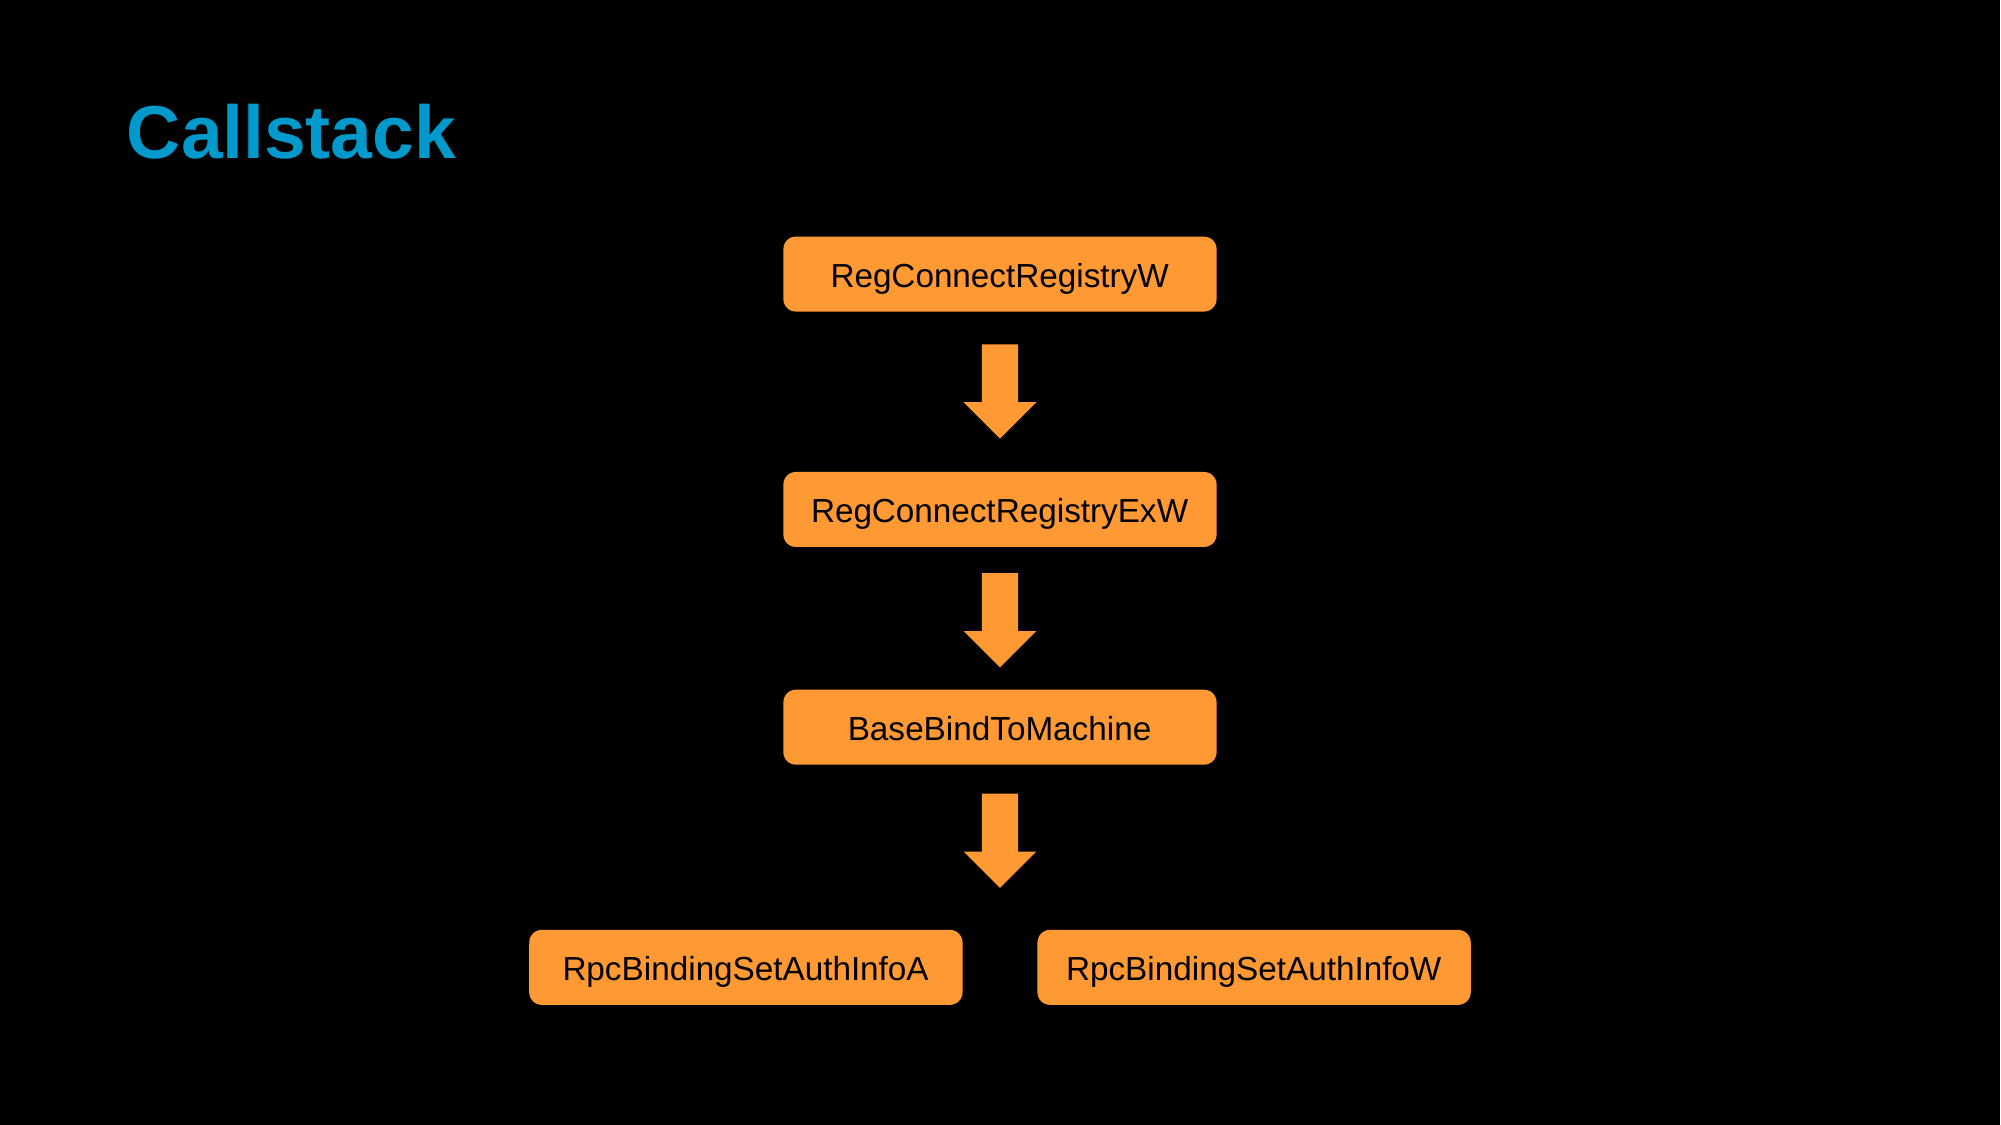

# Callstack
RegConnectRegistryW

RegConnectRegistryExW

BaseBindToMachine

RpcBindingSetAuthInfoA
RpcBindingSetAuthInfoW